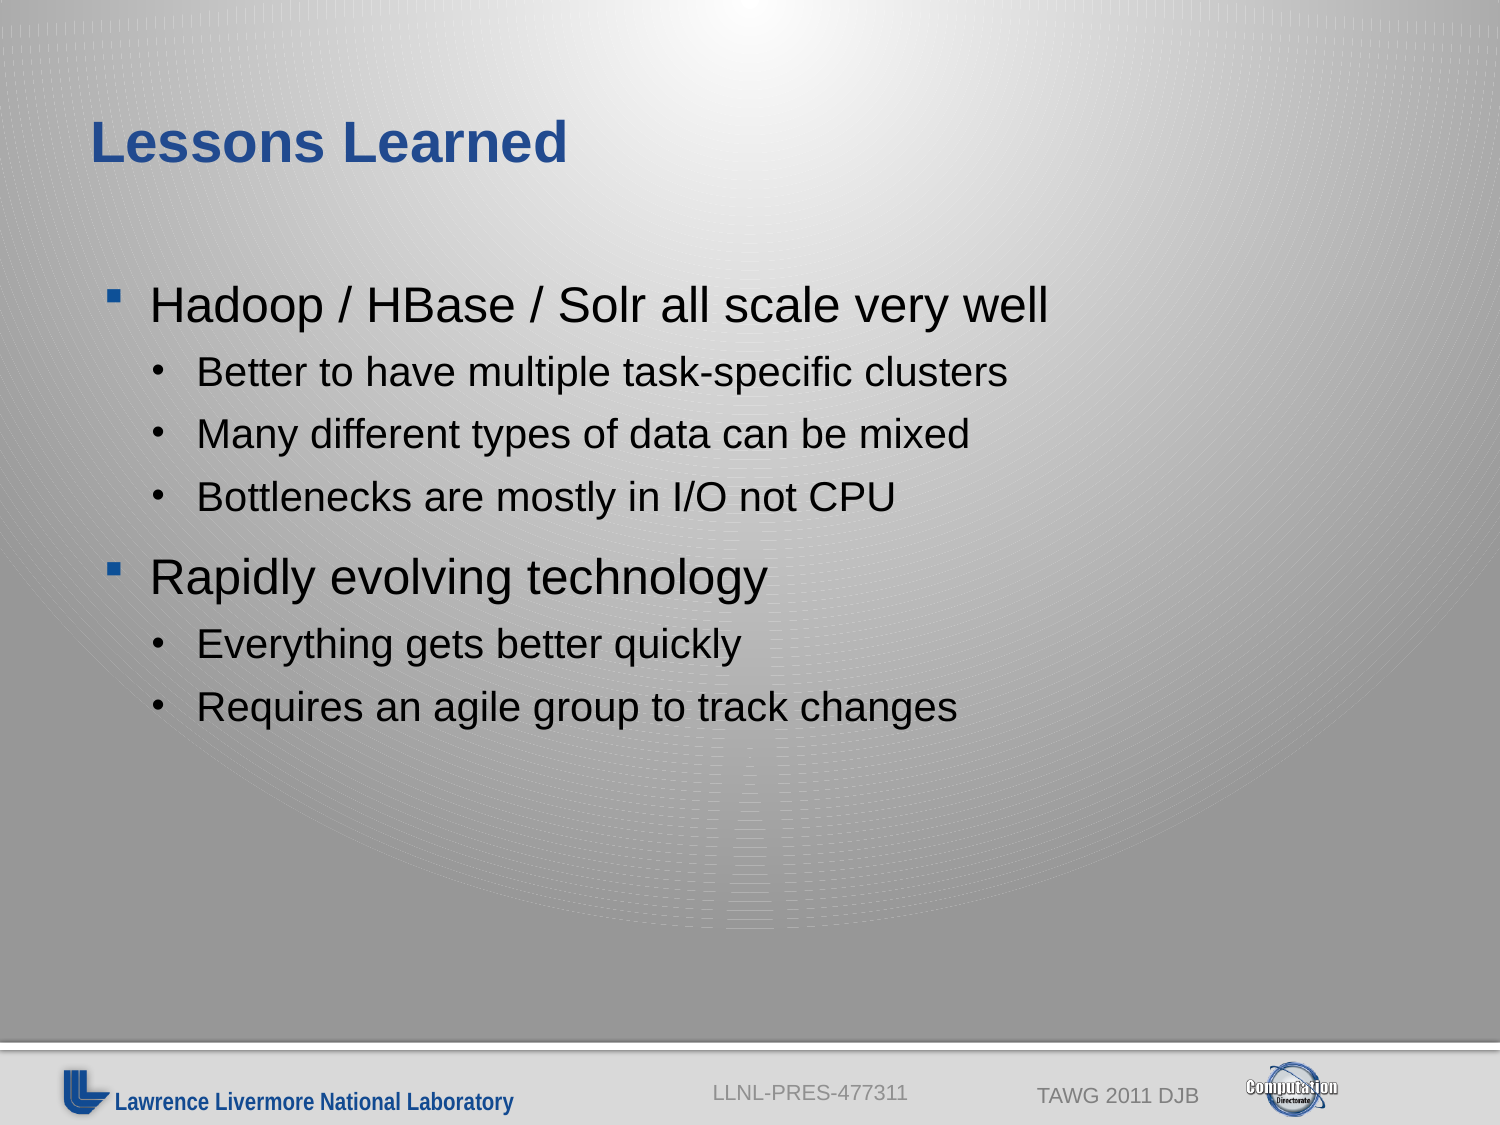

# Lessons Learned
Hadoop / HBase / Solr all scale very well
Better to have multiple task-specific clusters
Many different types of data can be mixed
Bottlenecks are mostly in I/O not CPU
Rapidly evolving technology
Everything gets better quickly
Requires an agile group to track changes